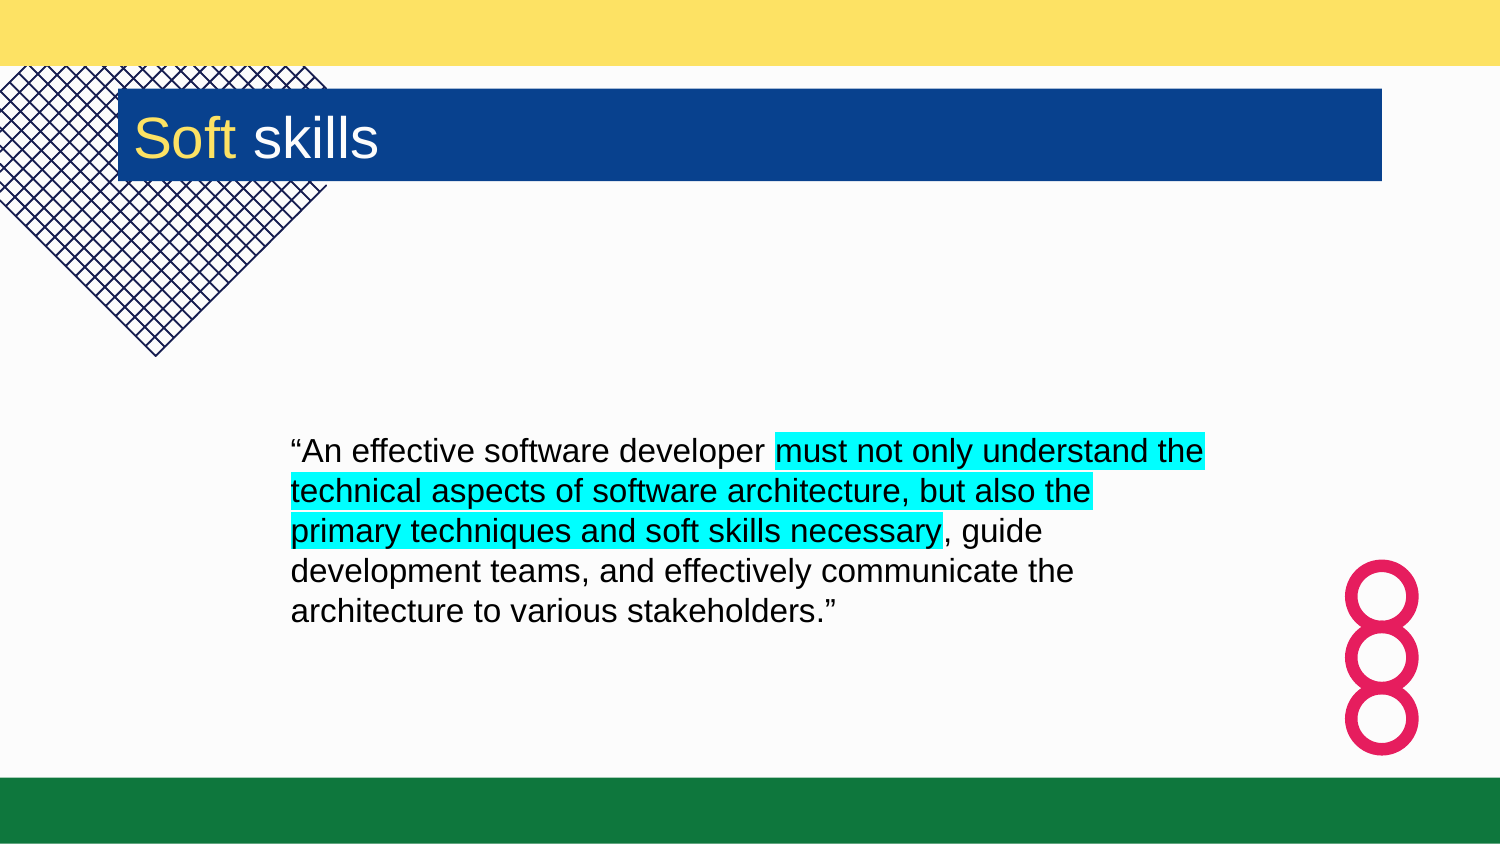

# Soft skills
“An effective software developer must not only understand the technical aspects of software architecture, but also the primary techniques and soft skills necessary, guide development teams, and effectively communicate the architecture to various stakeholders.”